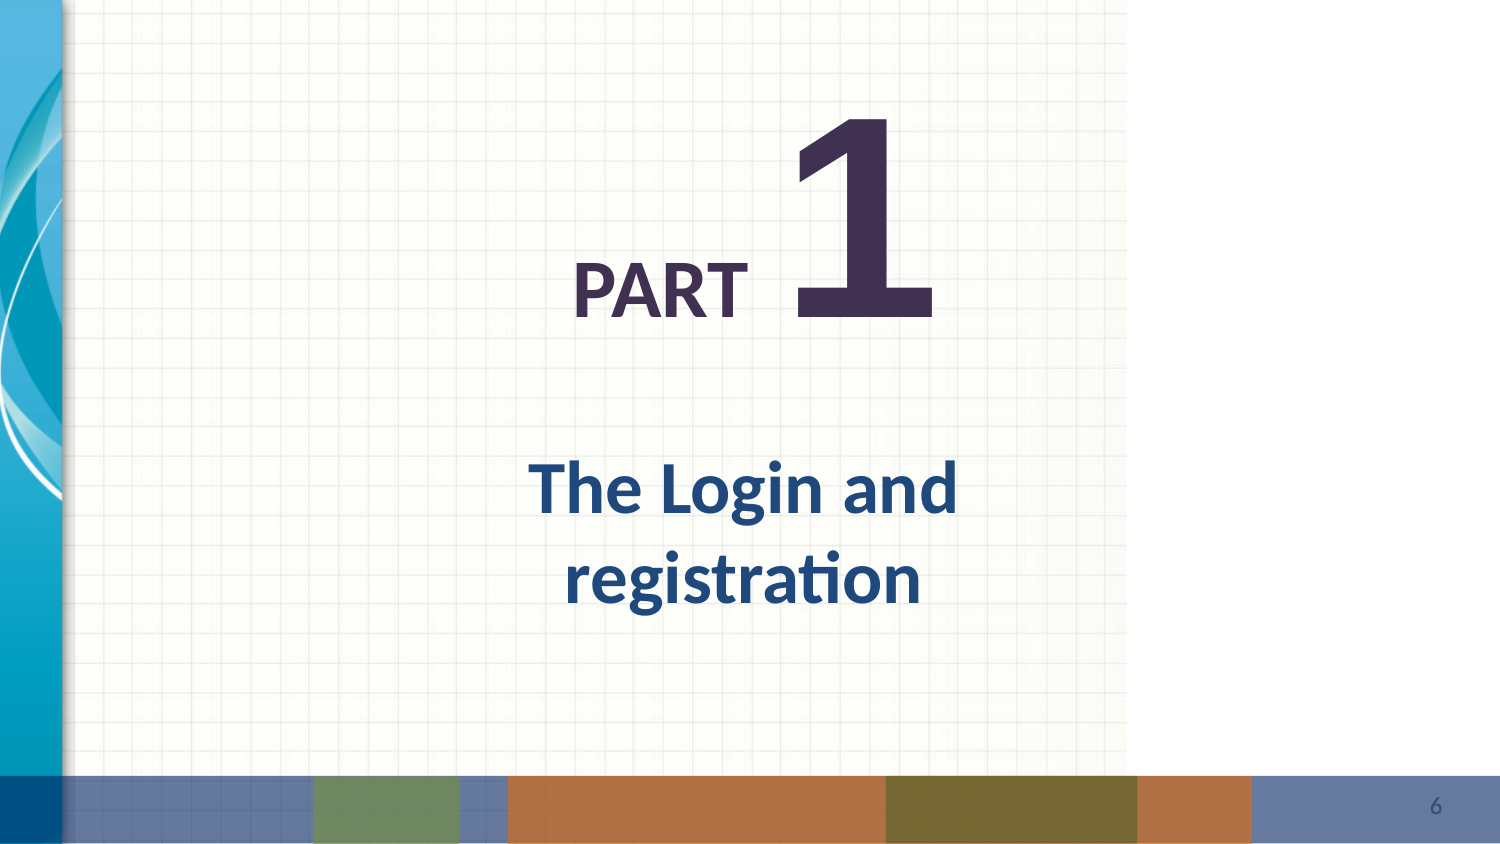

PART 1
The Login and registration

6